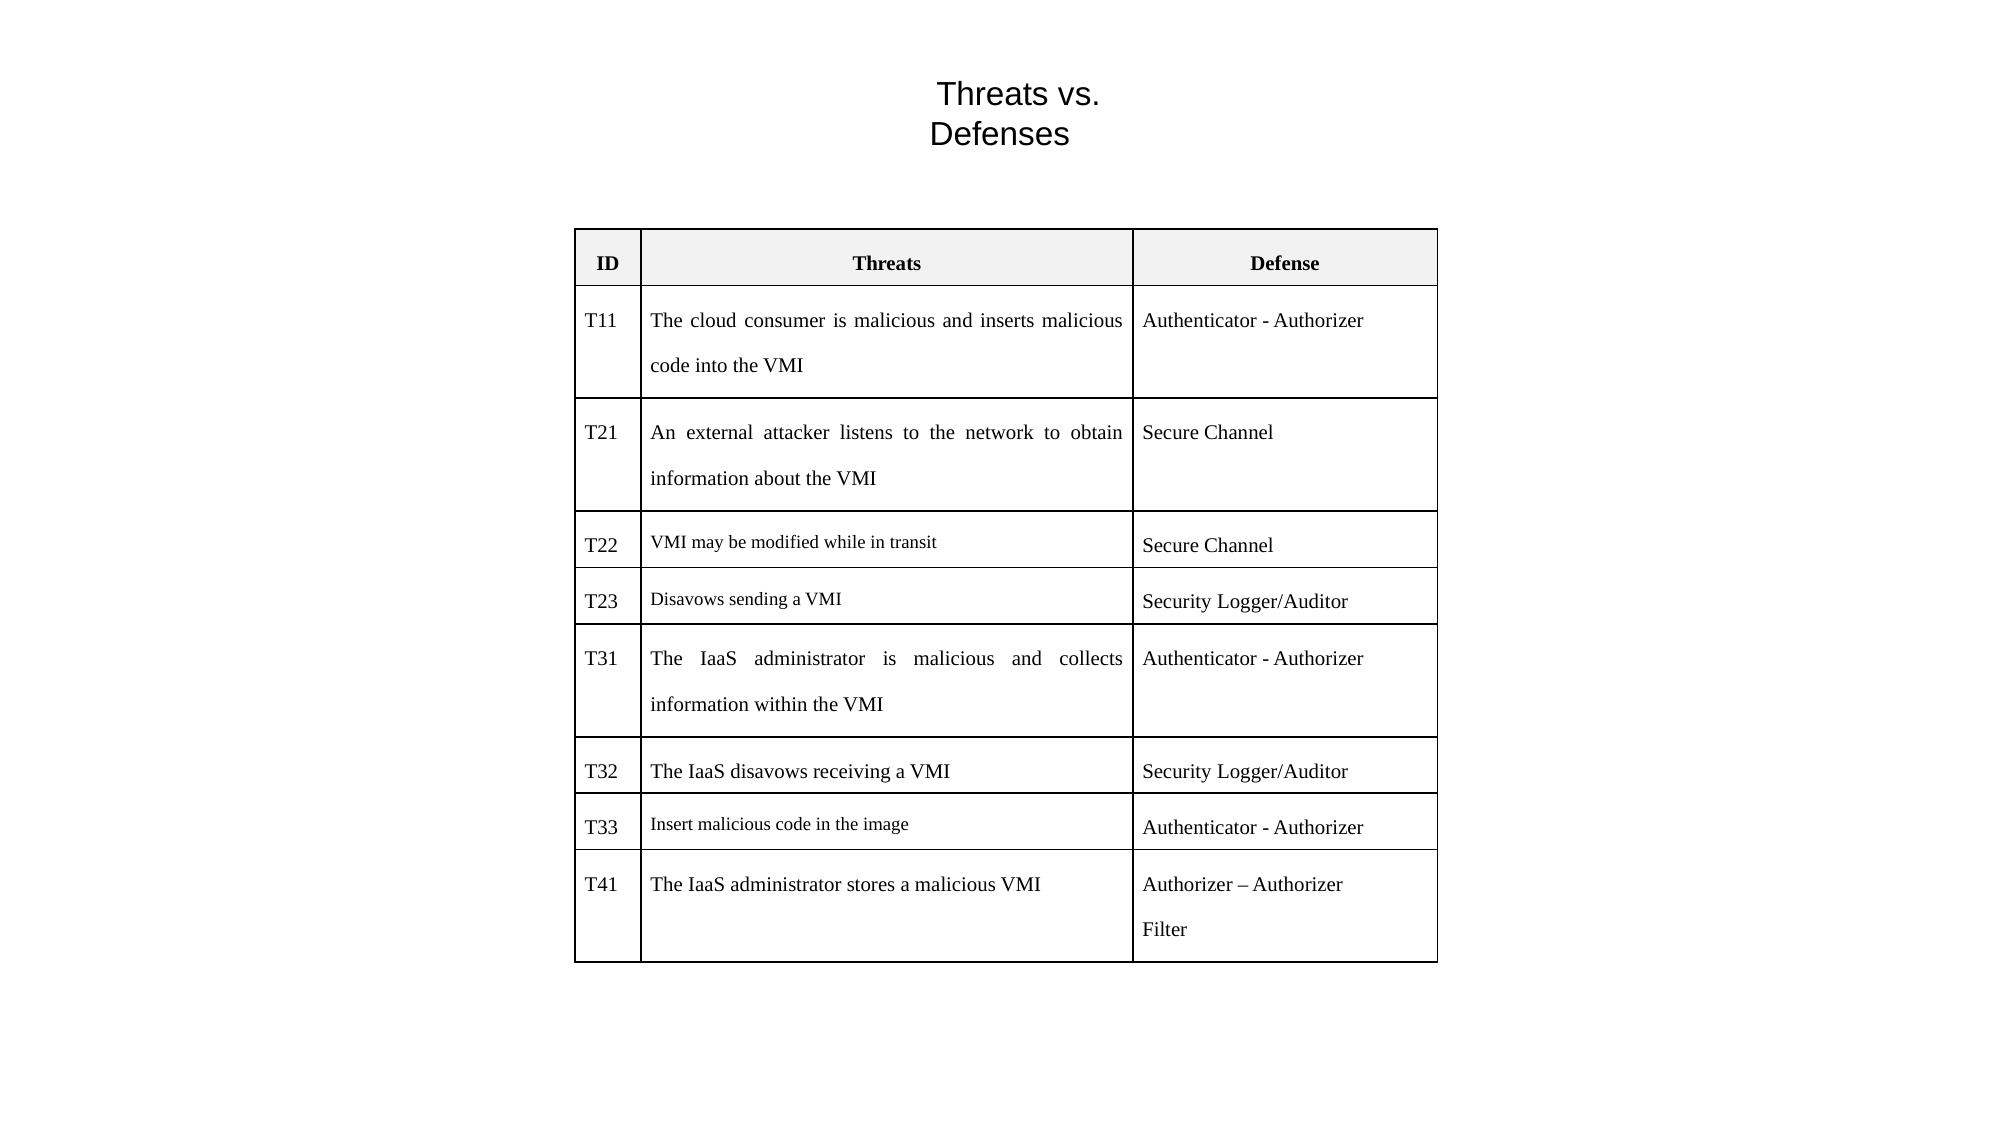

Threats vs. Defenses
| ID | Threats | Defense |
| --- | --- | --- |
| T11 | The cloud consumer is malicious and inserts malicious code into the VMI | Authenticator - Authorizer |
| T21 | An external attacker listens to the network to obtain information about the VMI | Secure Channel |
| T22 | VMI may be modified while in transit | Secure Channel |
| T23 | Disavows sending a VMI | Security Logger/Auditor |
| T31 | The IaaS administrator is malicious and collects information within the VMI | Authenticator - Authorizer |
| T32 | The IaaS disavows receiving a VMI | Security Logger/Auditor |
| T33 | Insert malicious code in the image | Authenticator - Authorizer |
| T41 | The IaaS administrator stores a malicious VMI | Authorizer – Authorizer Filter |